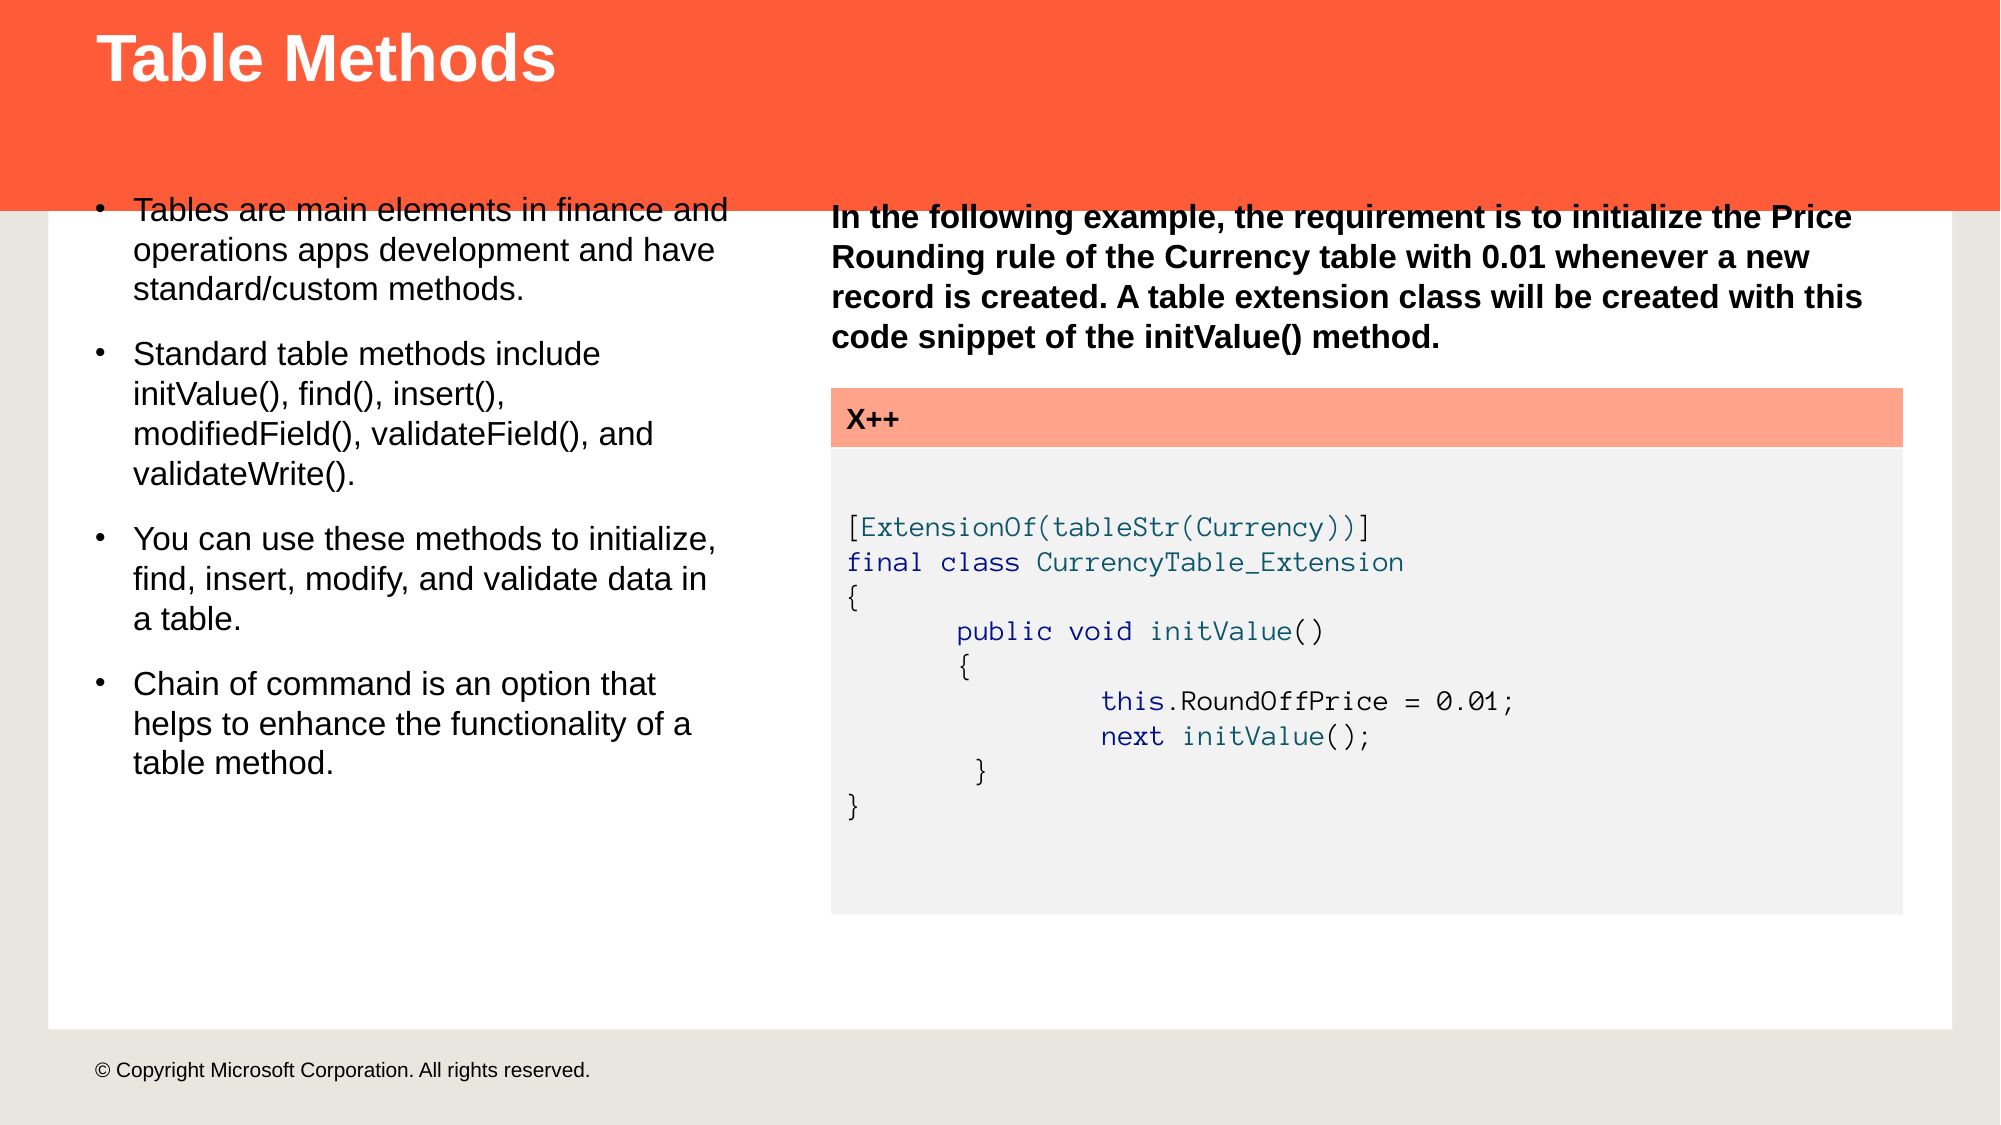

Table Methods
Tables are main elements in finance and operations apps development and have standard/custom methods.
Standard table methods include initValue(), find(), insert(), modifiedField(), validateField(), and validateWrite().
You can use these methods to initialize, find, insert, modify, and validate data in a table.
Chain of command is an option that helps to enhance the functionality of a table method.
In the following example, the requirement is to initialize the Price Rounding rule of the Currency table with 0.01 whenever a new record is created. A table extension class will be created with this code snippet of the initValue() method.
X++
[ExtensionOf(tableStr(Currency))]
final class CurrencyTable_Extension
{
       public void initValue()
       {
                this.RoundOffPrice = 0.01;
                next initValue();
        }
}